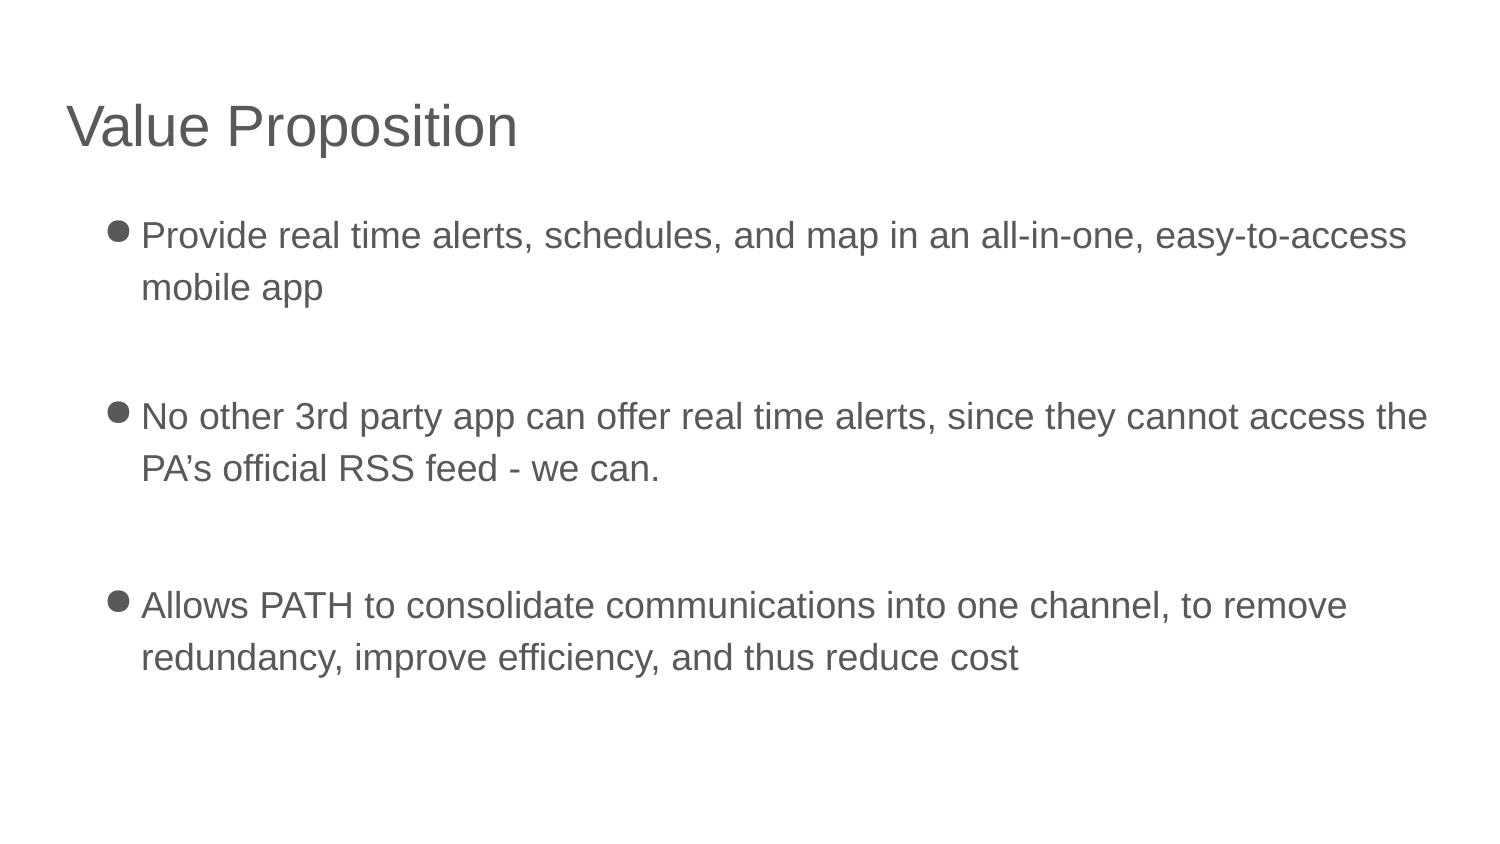

# Value Proposition
Provide real time alerts, schedules, and map in an all-in-one, easy-to-access mobile app
No other 3rd party app can offer real time alerts, since they cannot access the PA’s official RSS feed - we can.
Allows PATH to consolidate communications into one channel, to remove redundancy, improve efficiency, and thus reduce cost